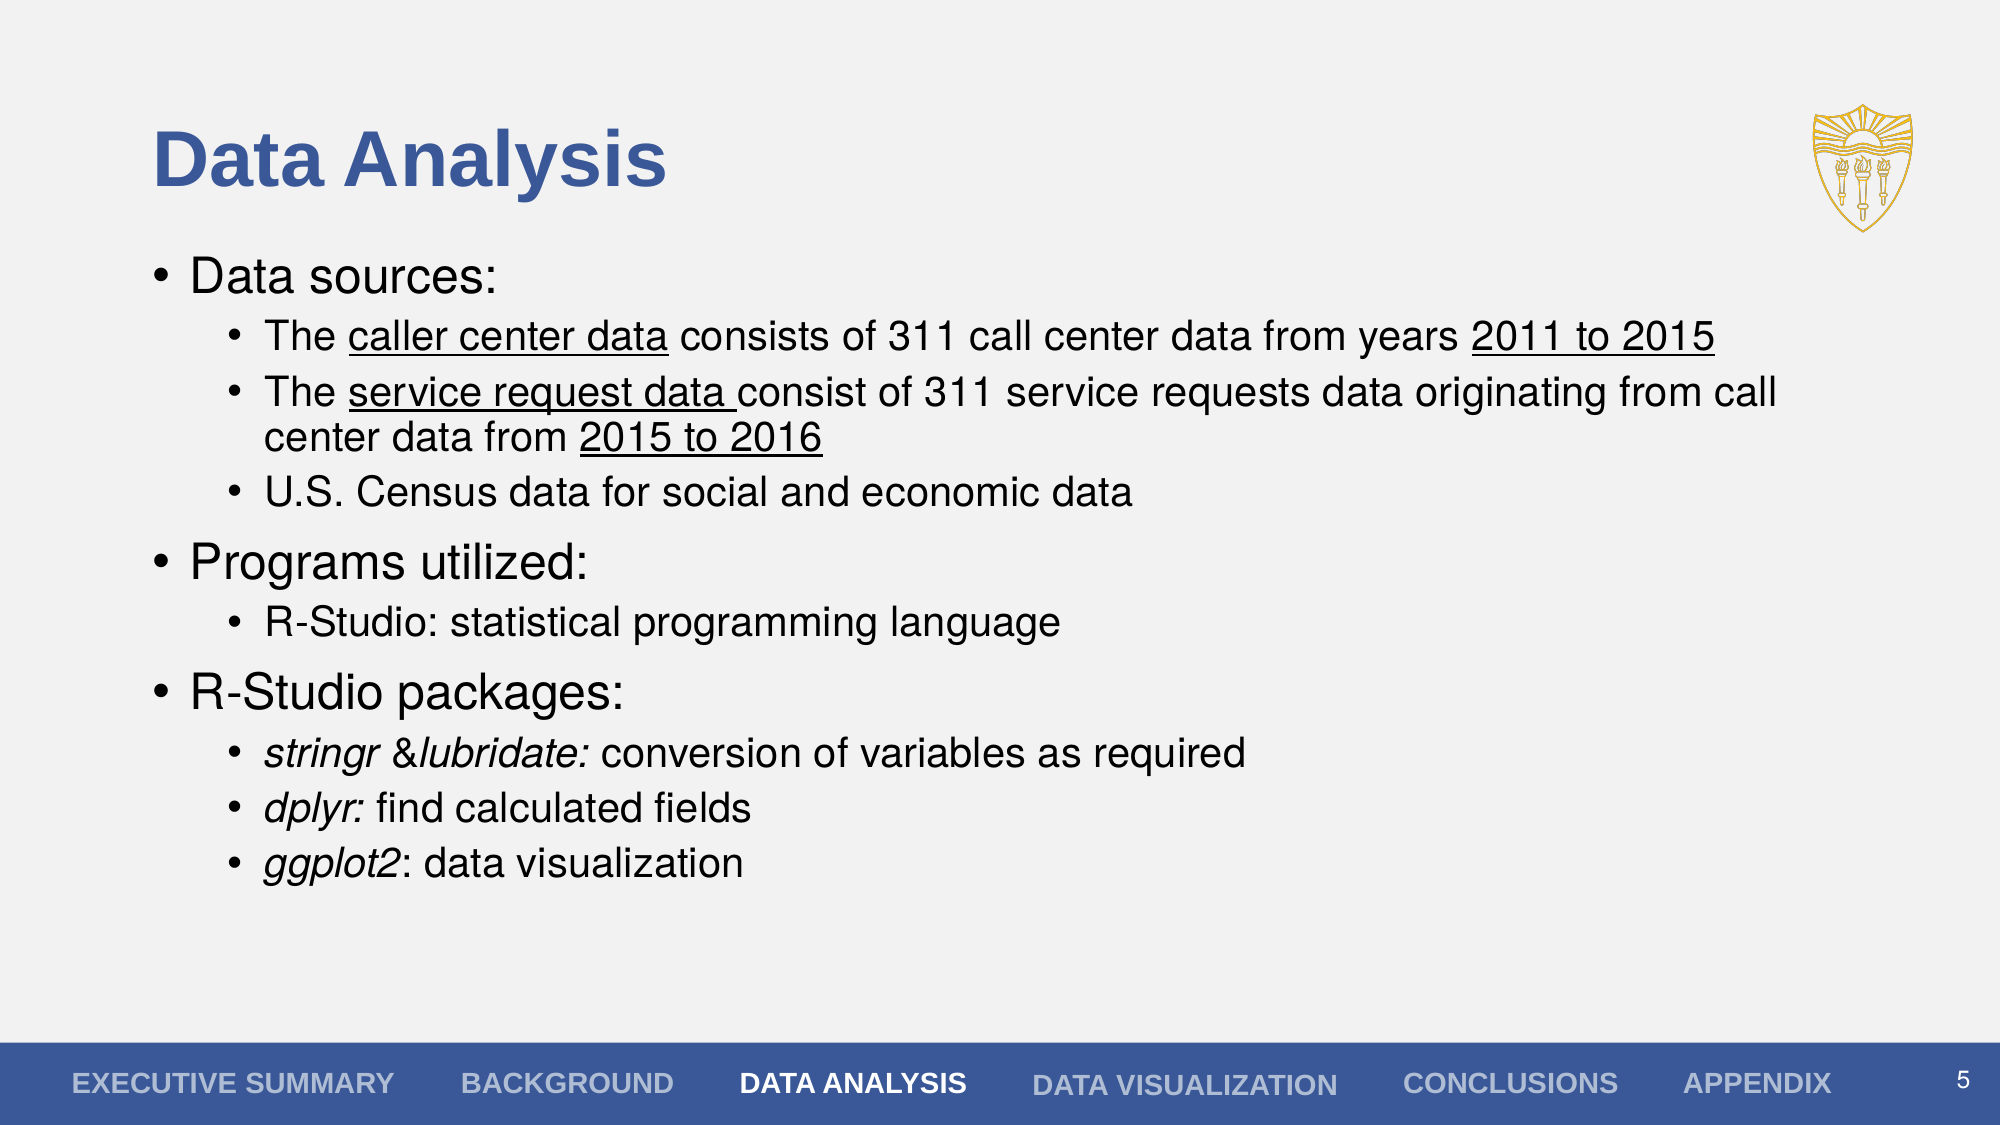

# Data Analysis
Data sources:
The caller center data consists of 311 call center data from years 2011 to 2015
The service request data consist of 311 service requests data originating from call center data from 2015 to 2016
U.S. Census data for social and economic data
Programs utilized:
R-Studio: statistical programming language
R-Studio packages:
stringr &lubridate: conversion of variables as required
dplyr: find calculated fields
ggplot2: data visualization
5
APPENDIX
CONCLUSIONS
BACKGROUND
EXECUTIVE SUMMARY
DATA ANALYSIS
DATA VISUALIZATION